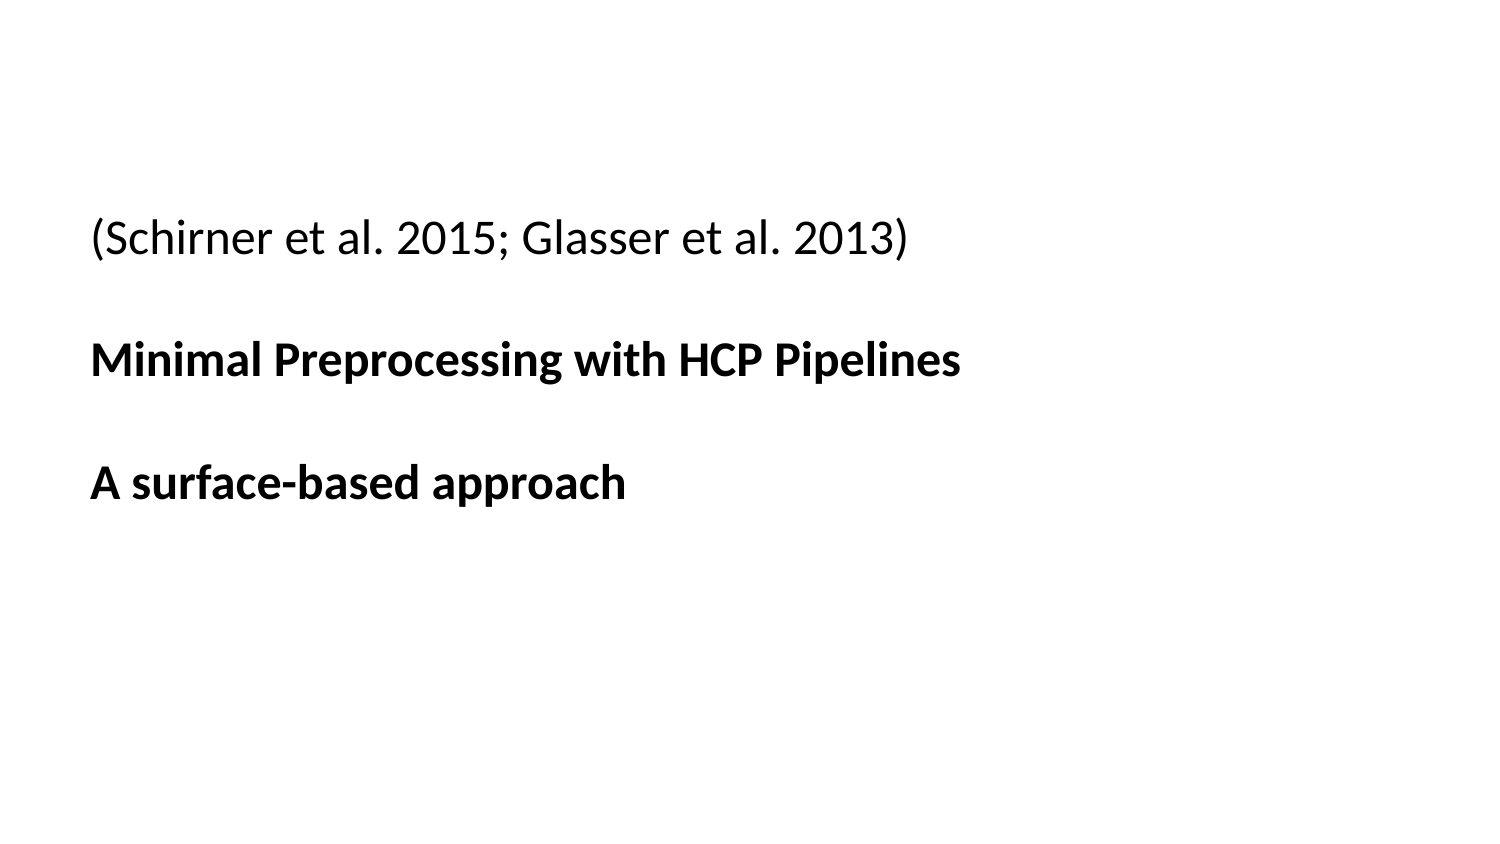

(Schirner et al. 2015; Glasser et al. 2013)
Minimal Preprocessing with HCP Pipelines
A surface-based approach